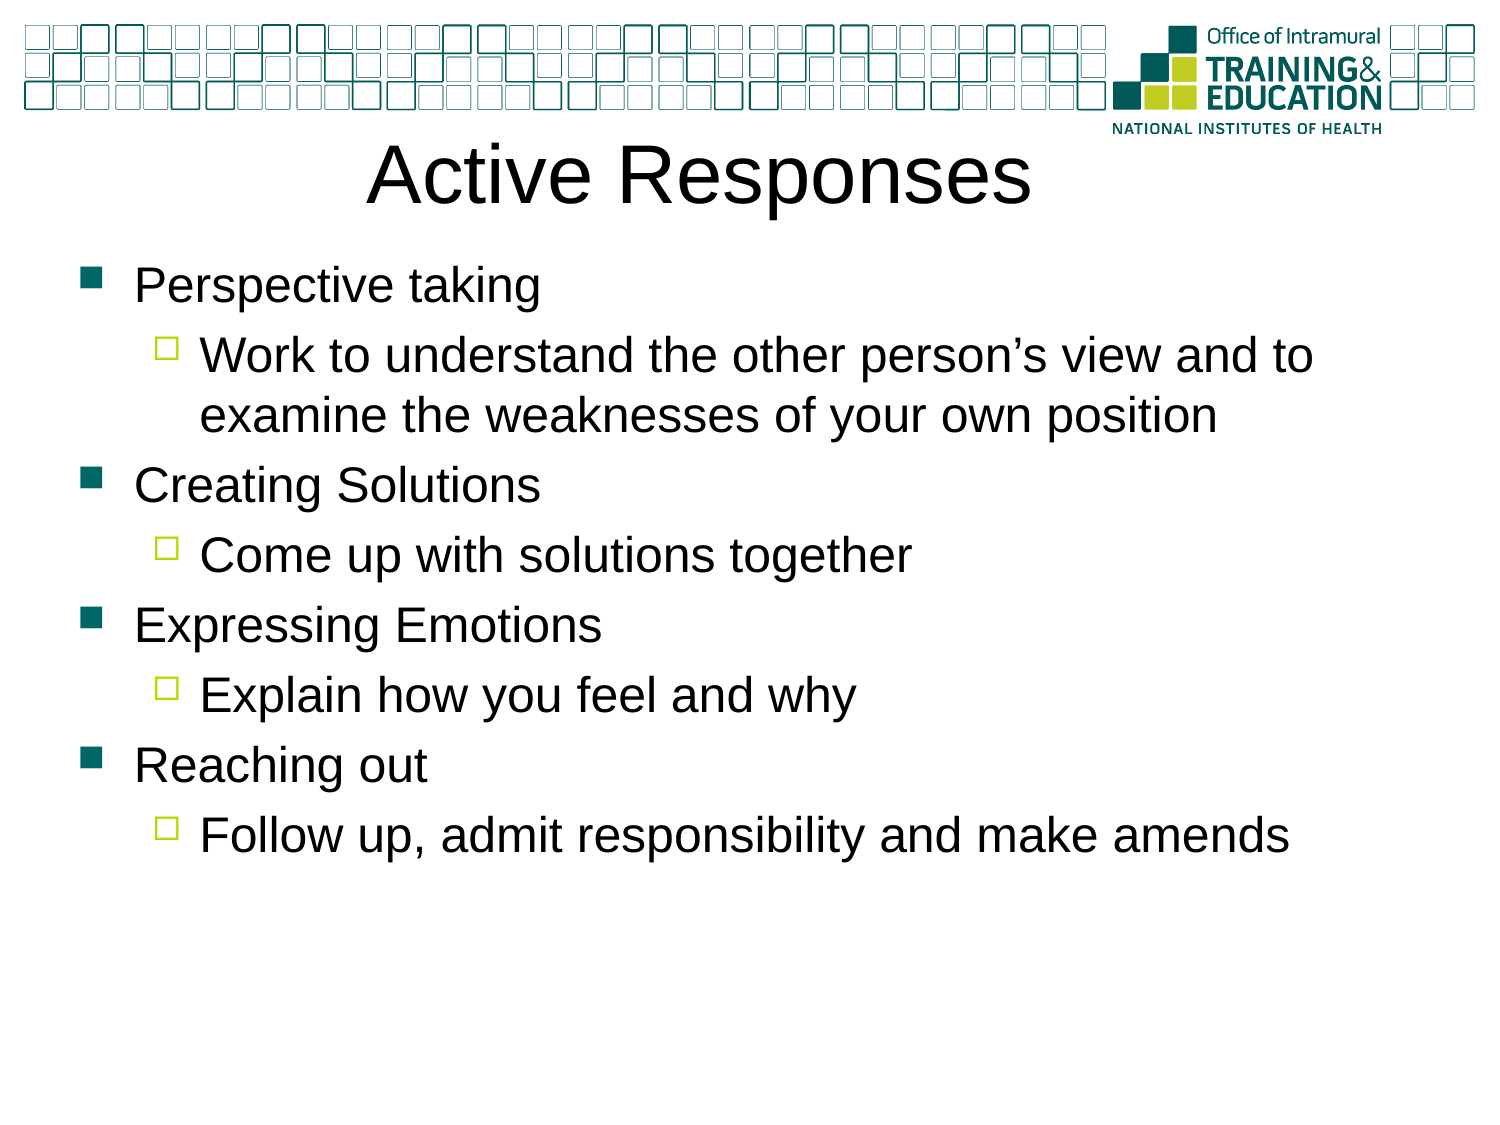

# Active Responses
Perspective taking
Work to understand the other person’s view and to examine the weaknesses of your own position
Creating Solutions
Come up with solutions together
Expressing Emotions
Explain how you feel and why
Reaching out
Follow up, admit responsibility and make amends